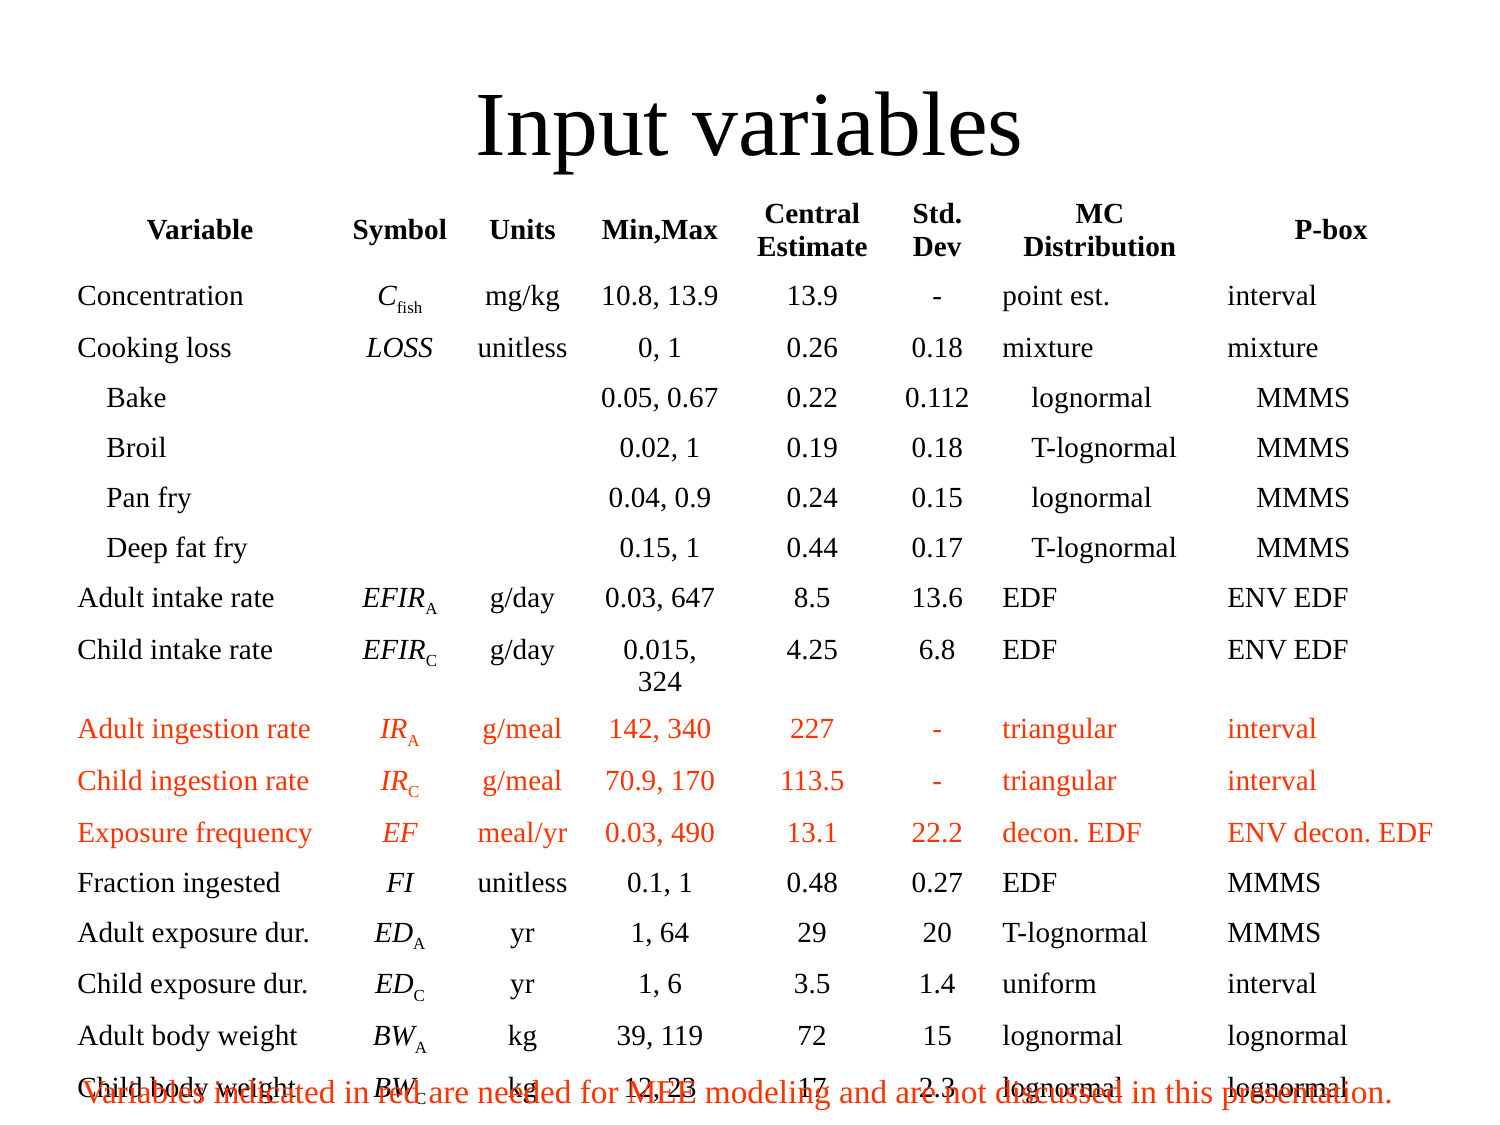

# Input variables
| Variable | Symbol | Units | Min,Max | Central Estimate | Std. Dev | MC Distribution | P-box |
| --- | --- | --- | --- | --- | --- | --- | --- |
| Concentration | Cfish | mg/kg | 10.8, 13.9 | 13.9 | - | point est. | interval |
| Cooking loss | LOSS | unitless | 0, 1 | 0.26 | 0.18 | mixture | mixture |
| Bake |  |  | 0.05, 0.67 | 0.22 | 0.112 | lognormal | MMMS |
| Broil |  |  | 0.02, 1 | 0.19 | 0.18 | T-lognormal | MMMS |
| Pan fry |  |  | 0.04, 0.9 | 0.24 | 0.15 | lognormal | MMMS |
| Deep fat fry |  |  | 0.15, 1 | 0.44 | 0.17 | T-lognormal | MMMS |
| Adult intake rate | EFIRA | g/day | 0.03, 647 | 8.5 | 13.6 | EDF | ENV EDF |
| Child intake rate | EFIRC | g/day | 0.015, 324 | 4.25 | 6.8 | EDF | ENV EDF |
| Adult ingestion rate | IRA | g/meal | 142, 340 | 227 | - | triangular | interval |
| Child ingestion rate | IRC | g/meal | 70.9, 170 | 113.5 | - | triangular | interval |
| Exposure frequency | EF | meal/yr | 0.03, 490 | 13.1 | 22.2 | decon. EDF | ENV decon. EDF |
| Fraction ingested | FI | unitless | 0.1, 1 | 0.48 | 0.27 | EDF | MMMS |
| Adult exposure dur. | EDA | yr | 1, 64 | 29 | 20 | T-lognormal | MMMS |
| Child exposure dur. | EDC | yr | 1, 6 | 3.5 | 1.4 | uniform | interval |
| Adult body weight | BWA | kg | 39, 119 | 72 | 15 | lognormal | lognormal |
| Child body weight | BWC | kg | 12, 23 | 17 | 2.3 | lognormal | lognormal |
Variables indicated in red are needed for MEE modeling and are not discussed in this presentation.